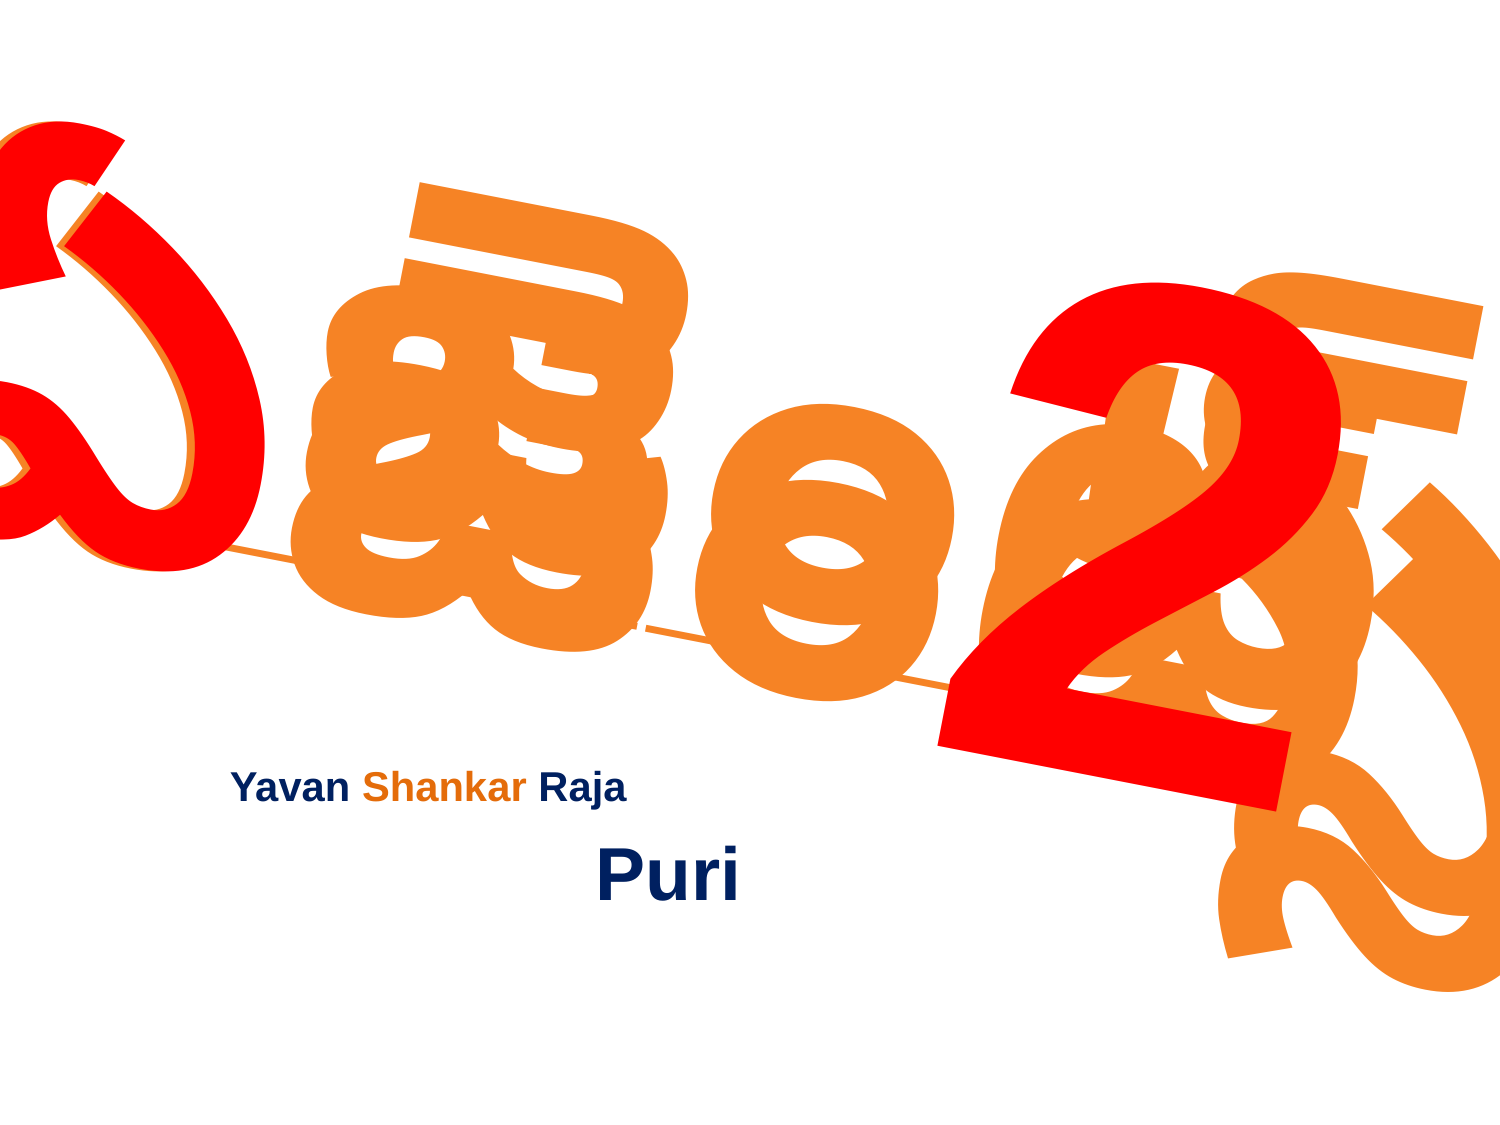

2
ఏజెంట్స్
ఏజెంట్స్
________
Yavan Shankar Raja
Puri